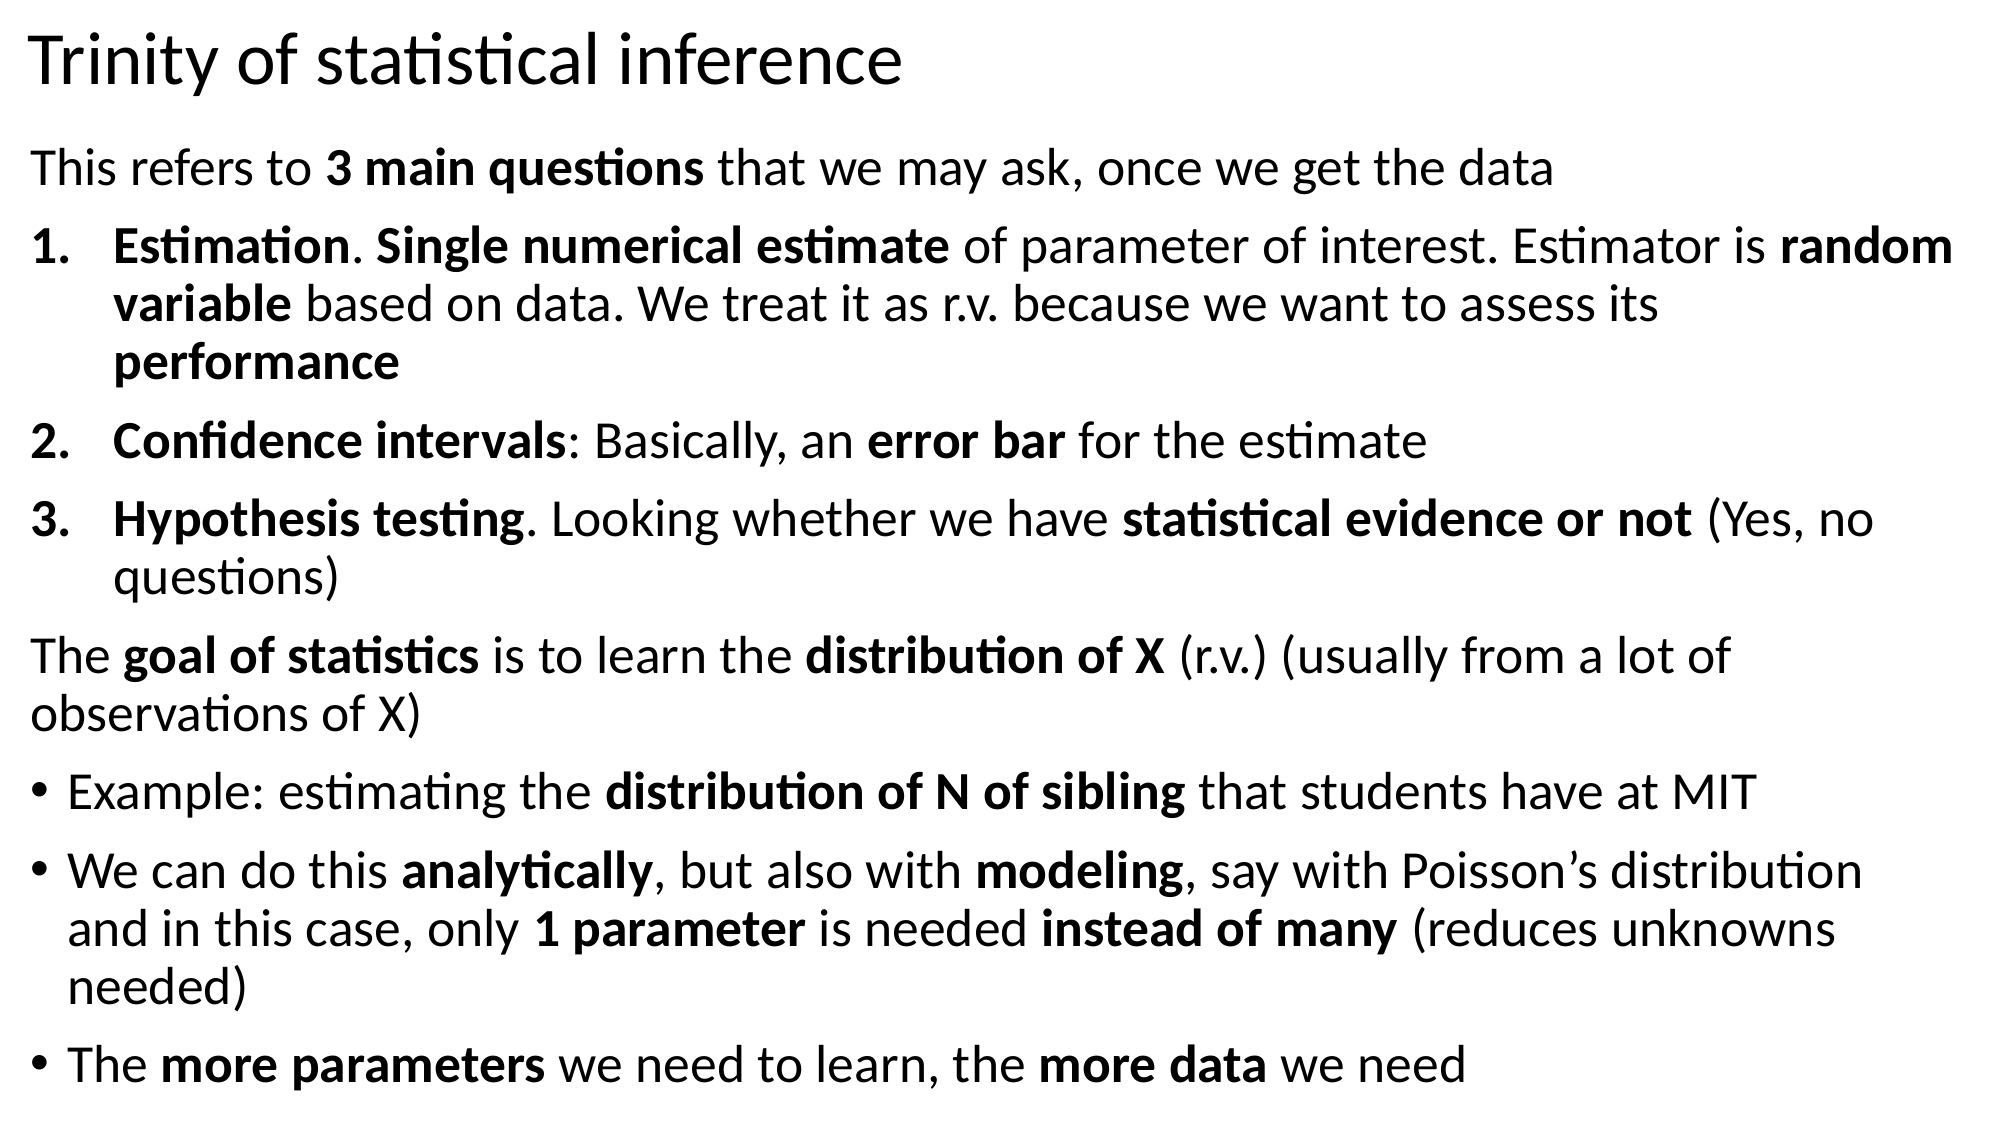

# Trinity of statistical inference
This refers to 3 main questions that we may ask, once we get the data
Estimation. Single numerical estimate of parameter of interest. Estimator is random variable based on data. We treat it as r.v. because we want to assess its performance
Confidence intervals: Basically, an error bar for the estimate
Hypothesis testing. Looking whether we have statistical evidence or not (Yes, no questions)
The goal of statistics is to learn the distribution of X (r.v.) (usually from a lot of observations of X)
Example: estimating the distribution of N of sibling that students have at MIT
We can do this analytically, but also with modeling, say with Poisson’s distribution and in this case, only 1 parameter is needed instead of many (reduces unknowns needed)
The more parameters we need to learn, the more data we need